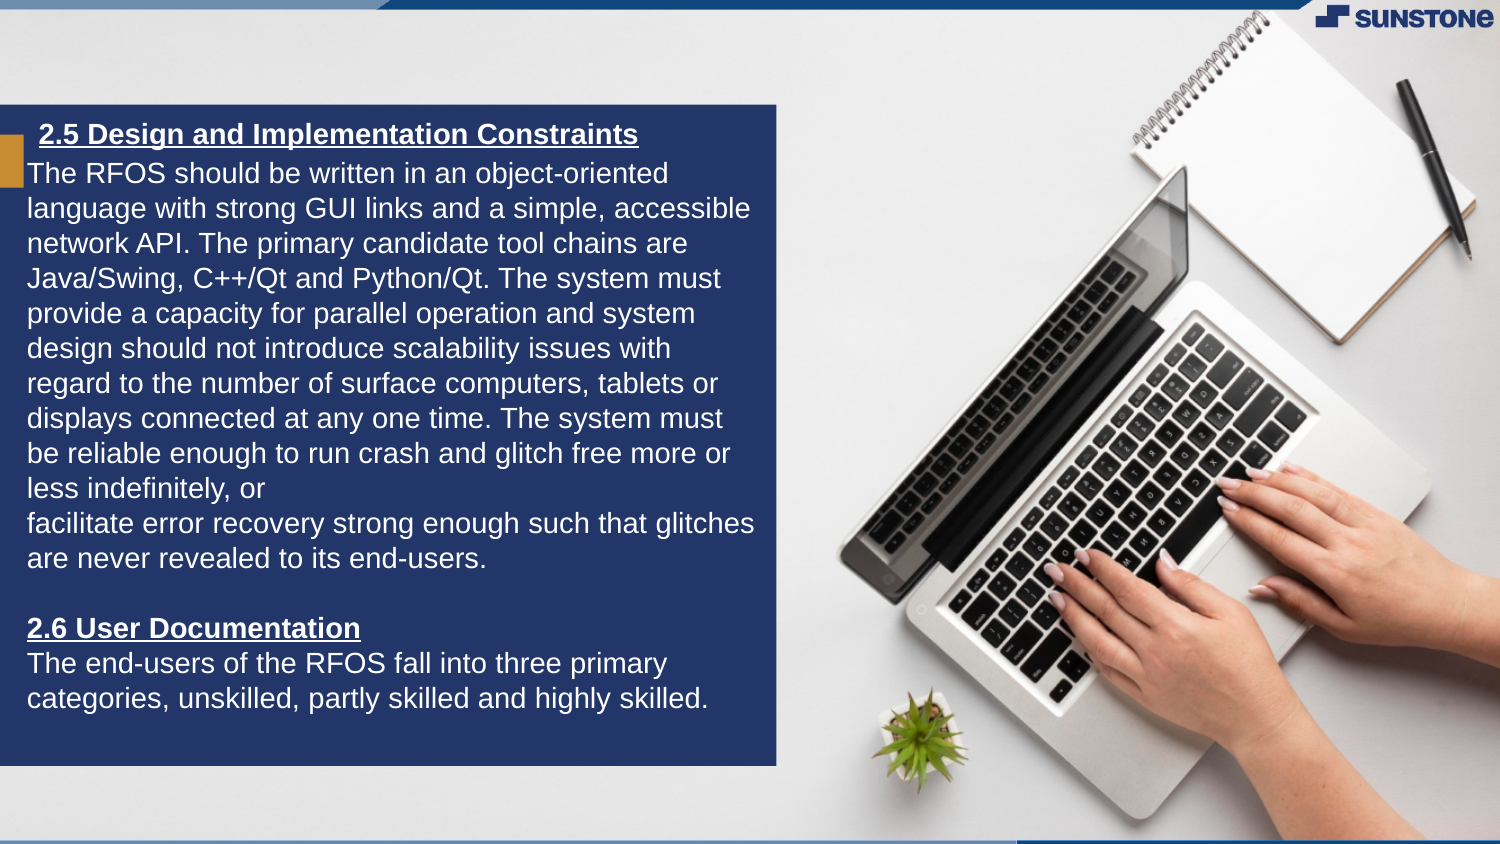

# 2.5 Design and Implementation Constraints
The RFOS should be written in an object-oriented language with strong GUI links and a simple, accessible network API. The primary candidate tool chains are Java/Swing, C++/Qt and Python/Qt. The system must provide a capacity for parallel operation and system design should not introduce scalability issues with regard to the number of surface computers, tablets or displays connected at any one time. The system must be reliable enough to run crash and glitch free more or less indeﬁnitely, or
facilitate error recovery strong enough such that glitches are never revealed to its end-users.

2.6 User Documentation
The end-users of the RFOS fall into three primary categories, unskilled, partly skilled and highly skilled.